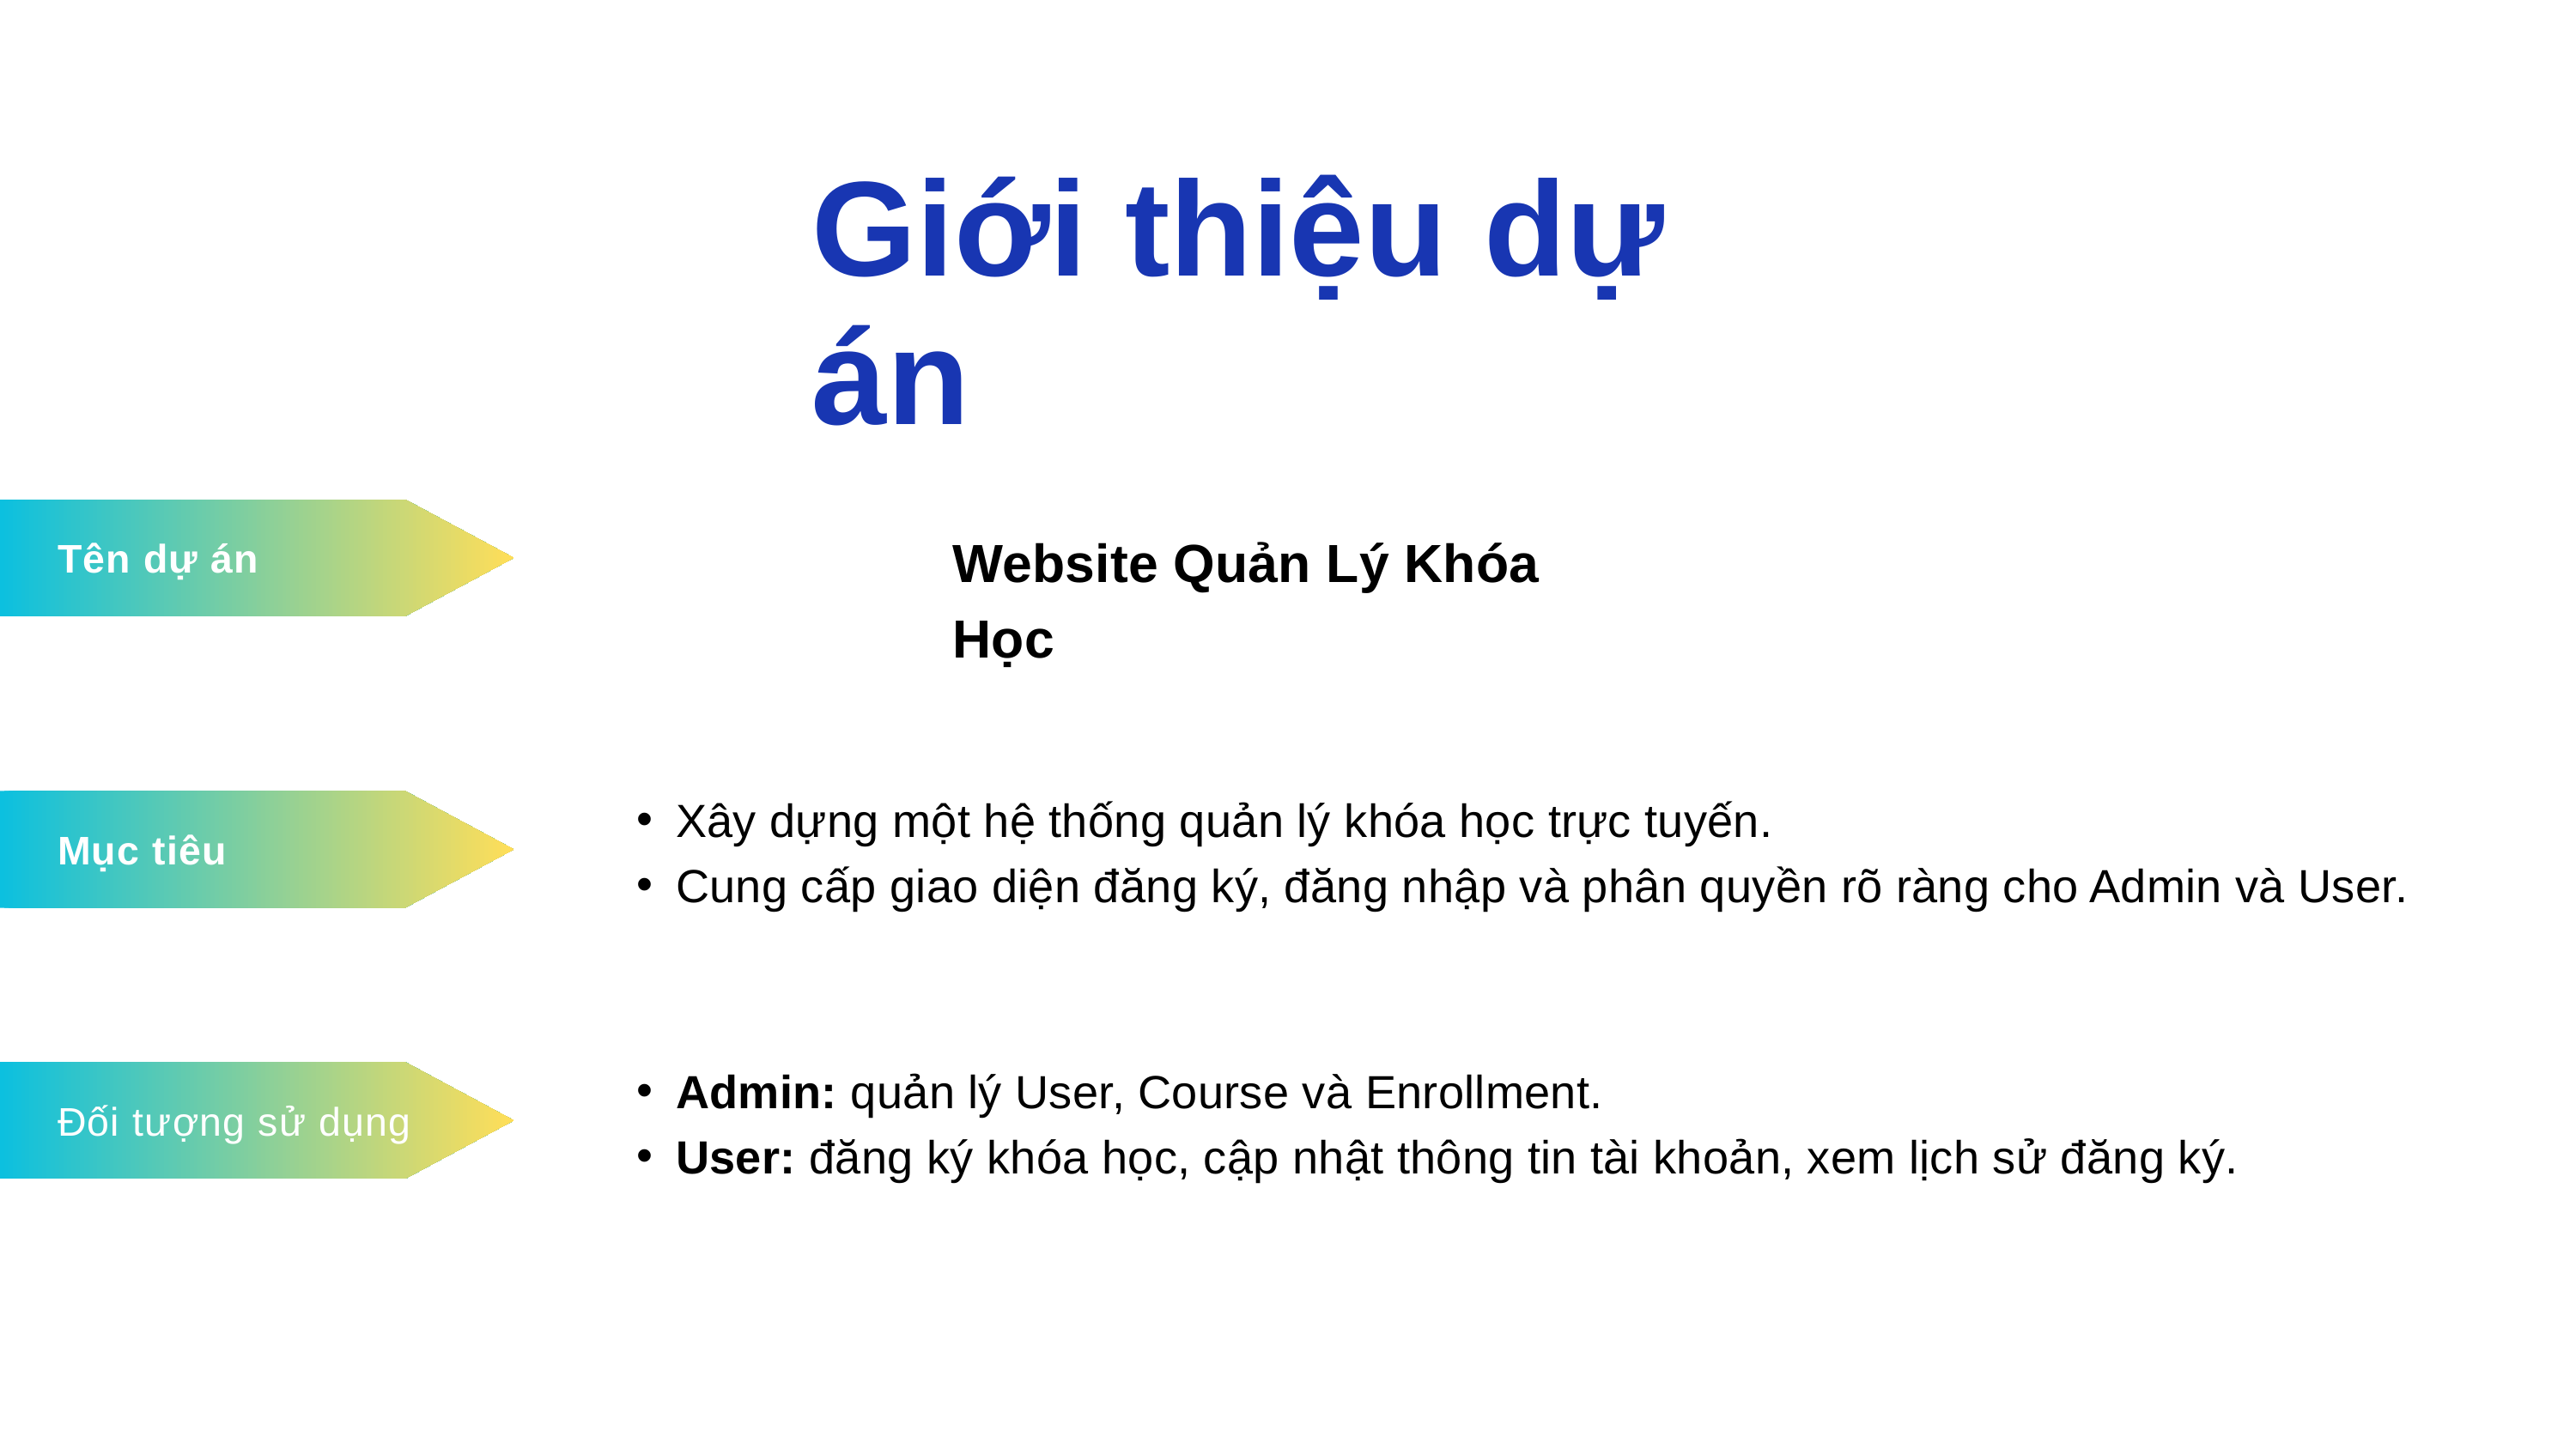

Giới thiệu dự án

Tên dự án
Website Quản Lý Khóa Học
Xây dựng một hệ thống quản lý khóa học trực tuyến.
Cung cấp giao diện đăng ký, đăng nhập và phân quyền rõ ràng cho Admin và User.

Mục tiêu
Admin: quản lý User, Course và Enrollment.
User: đăng ký khóa học, cập nhật thông tin tài khoản, xem lịch sử đăng ký.

Đối tượng sử dụng